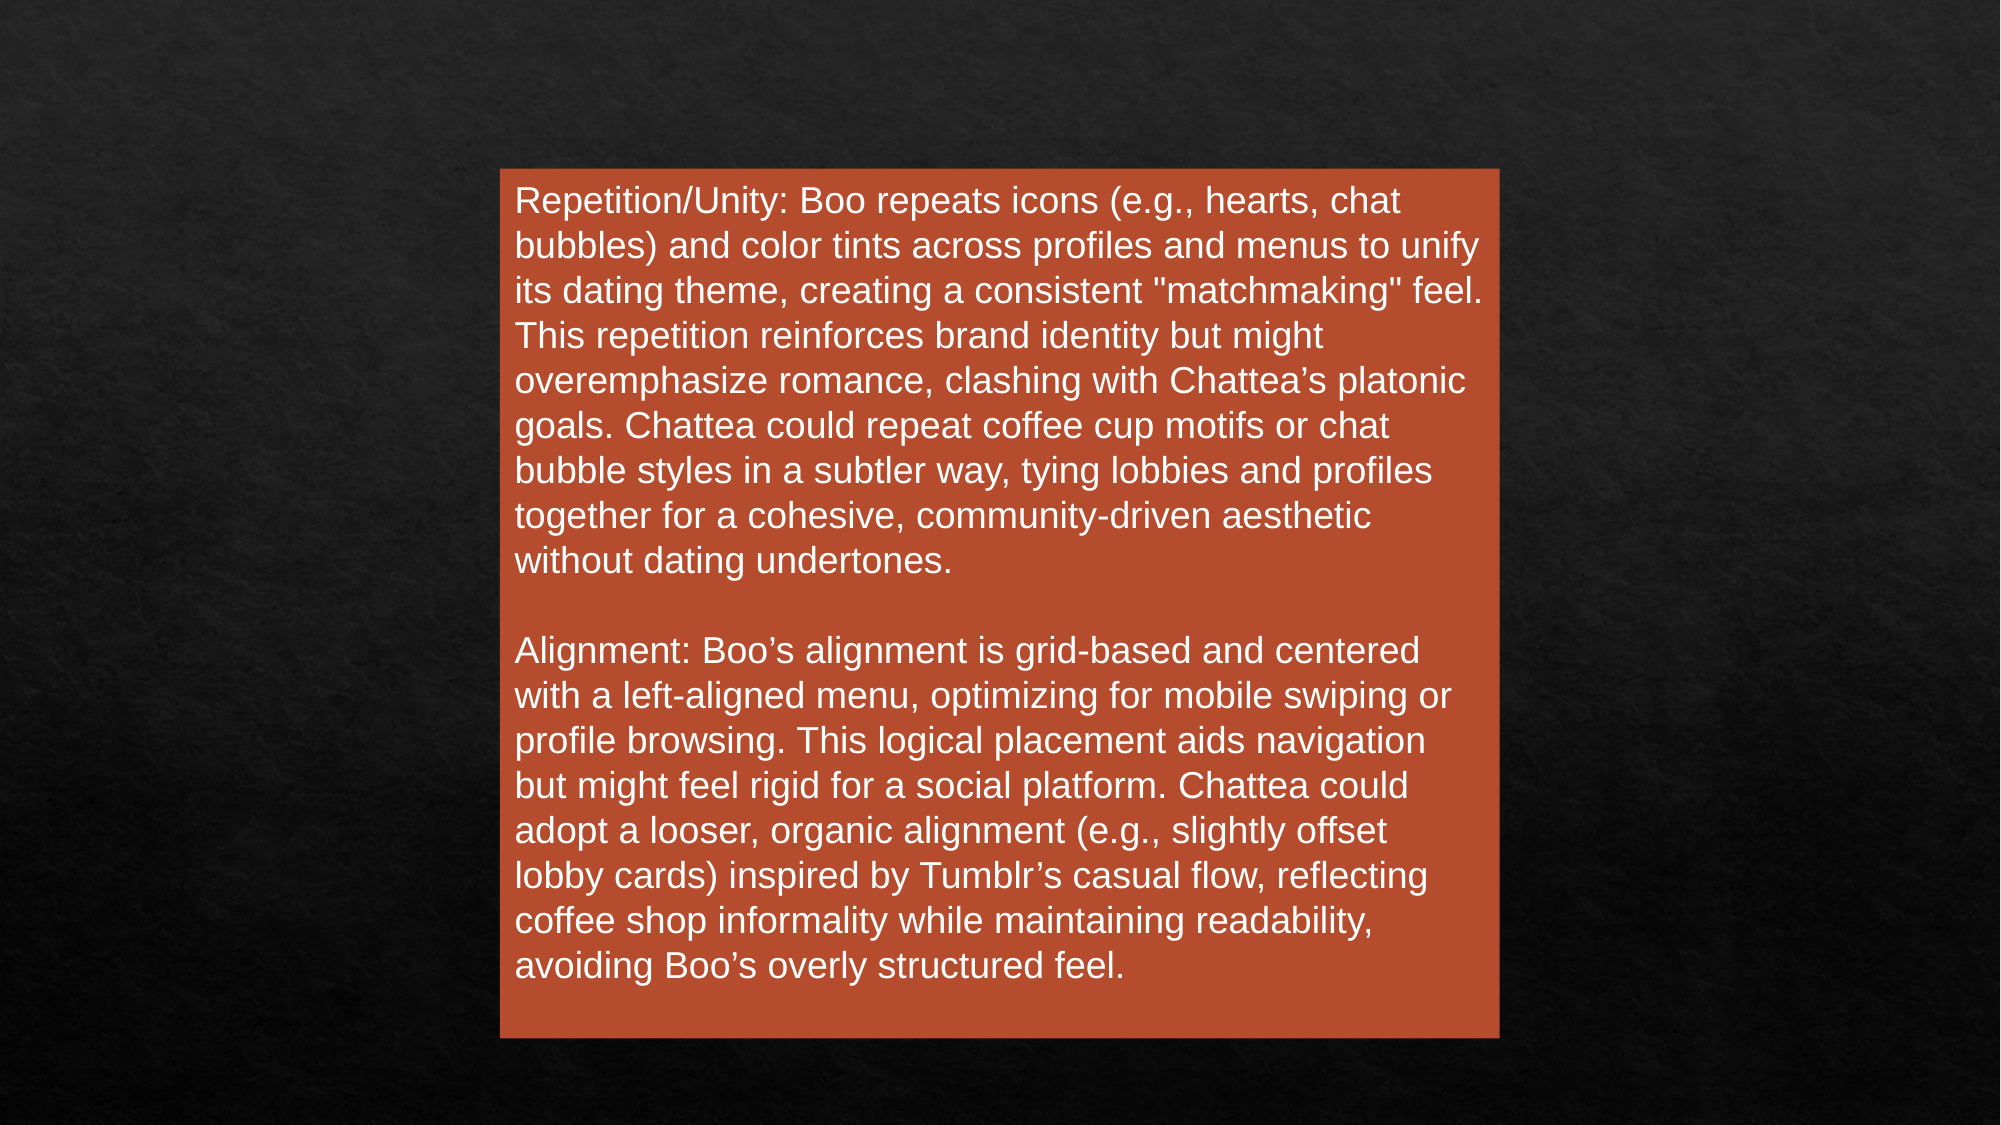

Repetition/Unity: Boo repeats icons (e.g., hearts, chat bubbles) and color tints across profiles and menus to unify its dating theme, creating a consistent "matchmaking" feel. This repetition reinforces brand identity but might overemphasize romance, clashing with Chattea’s platonic goals. Chattea could repeat coffee cup motifs or chat bubble styles in a subtler way, tying lobbies and profiles together for a cohesive, community-driven aesthetic without dating undertones.

Alignment: Boo’s alignment is grid-based and centered with a left-aligned menu, optimizing for mobile swiping or profile browsing. This logical placement aids navigation but might feel rigid for a social platform. Chattea could adopt a looser, organic alignment (e.g., slightly offset lobby cards) inspired by Tumblr’s casual flow, reflecting coffee shop informality while maintaining readability, avoiding Boo’s overly structured feel.